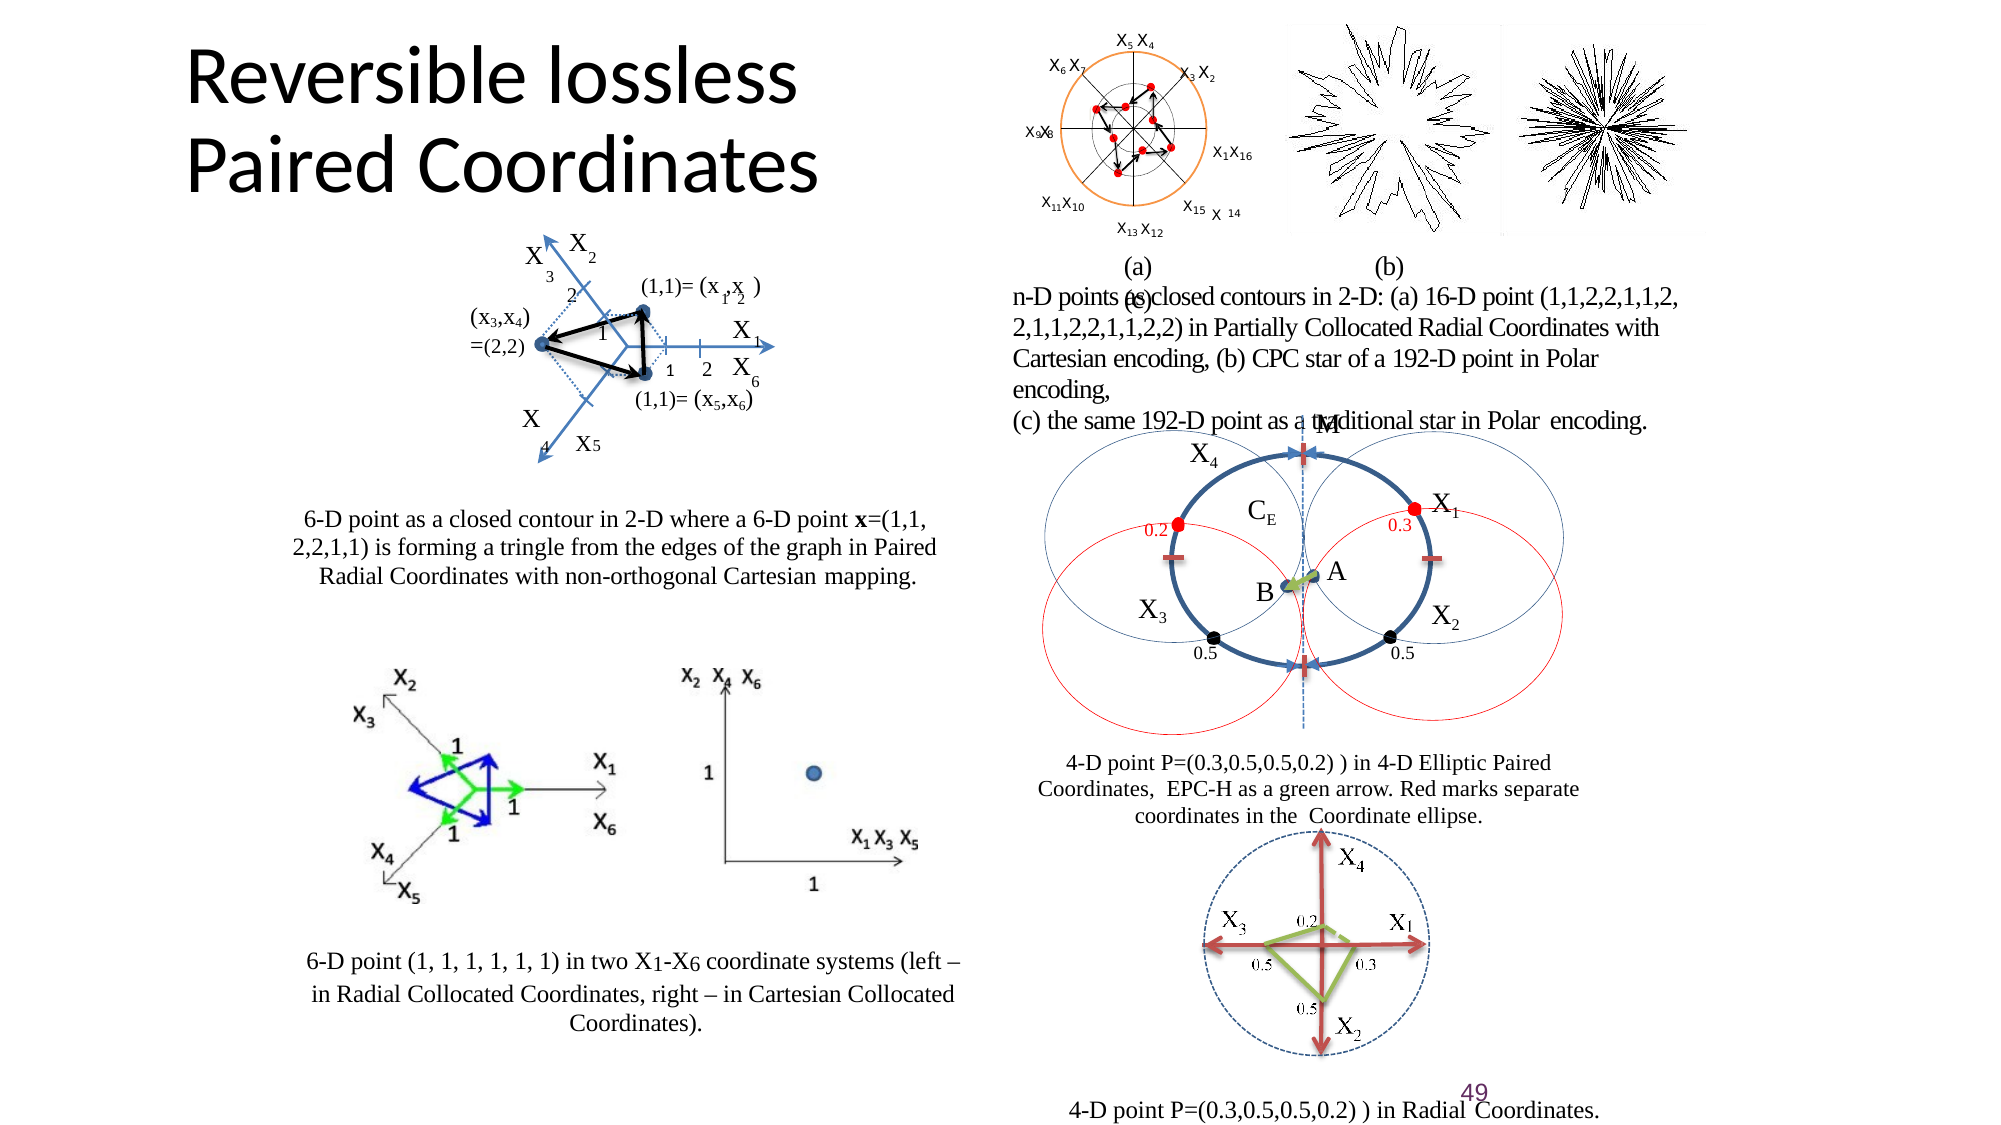

# Reversible lossless  Paired Coordinates

X5 X4

X3 X2
X6 X7

β

X X

9 8

X1X16

X11X10
X15 X
14
X13 X12
X

X
3
(x3,x4)
=(2,2)
2
(a)	(b)	(c)
(1,1)= (x ,x )
n-D points as closed contours in 2-D: (a) 16-D point (1,1,2,2,1,1,2,  2,1,1,2,2,1,1,2,2) in Partially Collocated Radial Coordinates with  Cartesian encoding, (b) CPC star of a 192-D point in Polar encoding,
(c) the same 192-D point as a traditional star in Polar encoding.
2

1 2

X

1
1
X

1	2

6
(1,1)= (x5,x6)

X
M
4	X

5
X4

X1
CE
6-D point as a closed contour in 2-D where a 6-D point x=(1,1,  2,2,1,1) is forming a tringle from the edges of the graph in Paired  Radial Coordinates with non-orthogonal Cartesian mapping.

0.3
0.2

A

B

X3
X2

0.5
0.5

4-D point P=(0.3,0.5,0.5,0.2) ) in 4-D Elliptic Paired Coordinates,  EPC-H as a green arrow. Red marks separate coordinates in the  Coordinate ellipse.

6-D point (1, 1, 1, 1, 1, 1) in two X1-X6 coordinate systems (left –  in Radial Collocated Coordinates, right – in Cartesian Collocated  Coordinates).

49
4-D point P=(0.3,0.5,0.5,0.2) ) in Radial Coordinates.